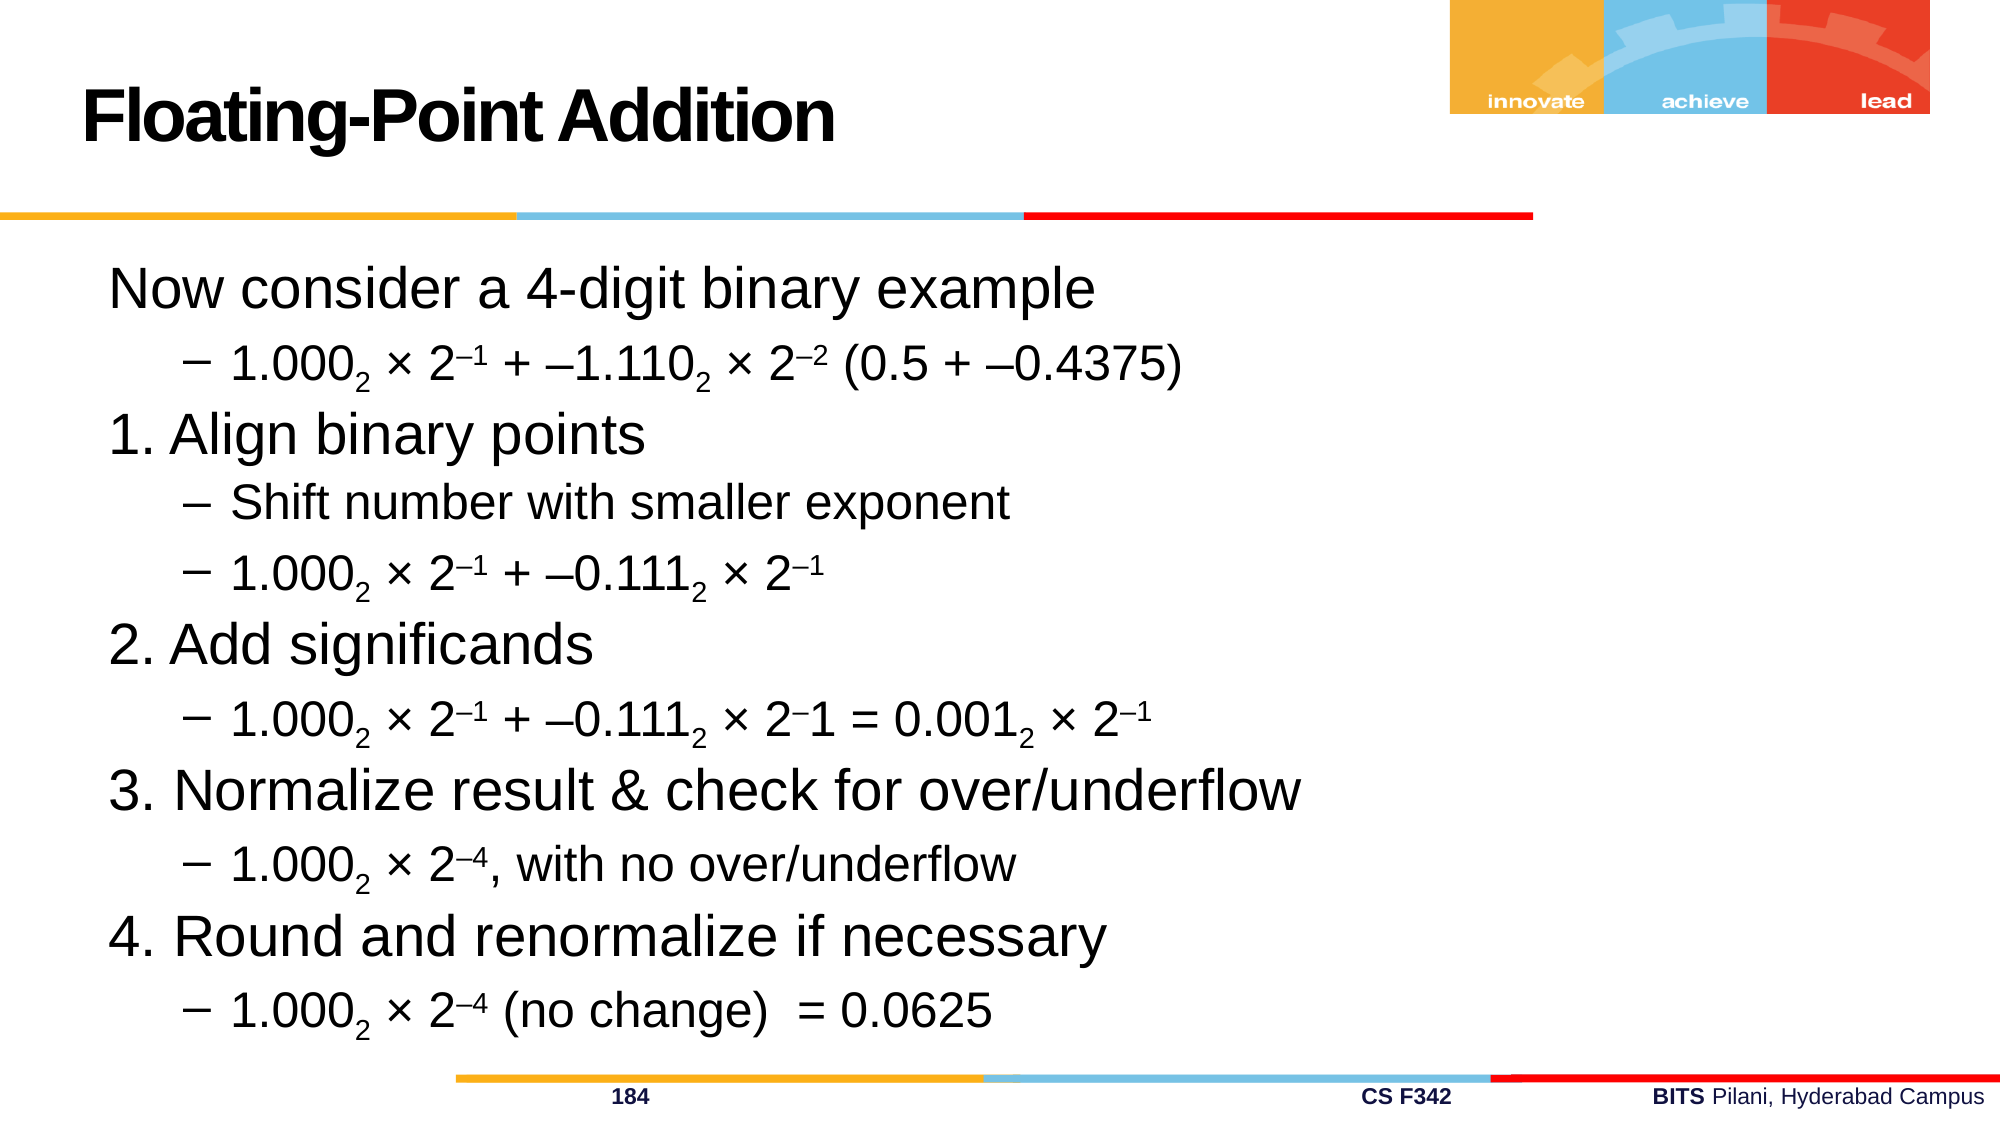

Floating-Point Addition
Now consider a 4-digit binary example
1.0002 × 2–1 + –1.1102 × 2–2 (0.5 + –0.4375)
1. Align binary points
Shift number with smaller exponent
1.0002 × 2–1 + –0.1112 × 2–1
2. Add significands
1.0002 × 2–1 + –0.1112 × 2–1 = 0.0012 × 2–1
3. Normalize result & check for over/underflow
1.0002 × 2–4, with no over/underflow
4. Round and renormalize if necessary
1.0002 × 2–4 (no change)  = 0.0625